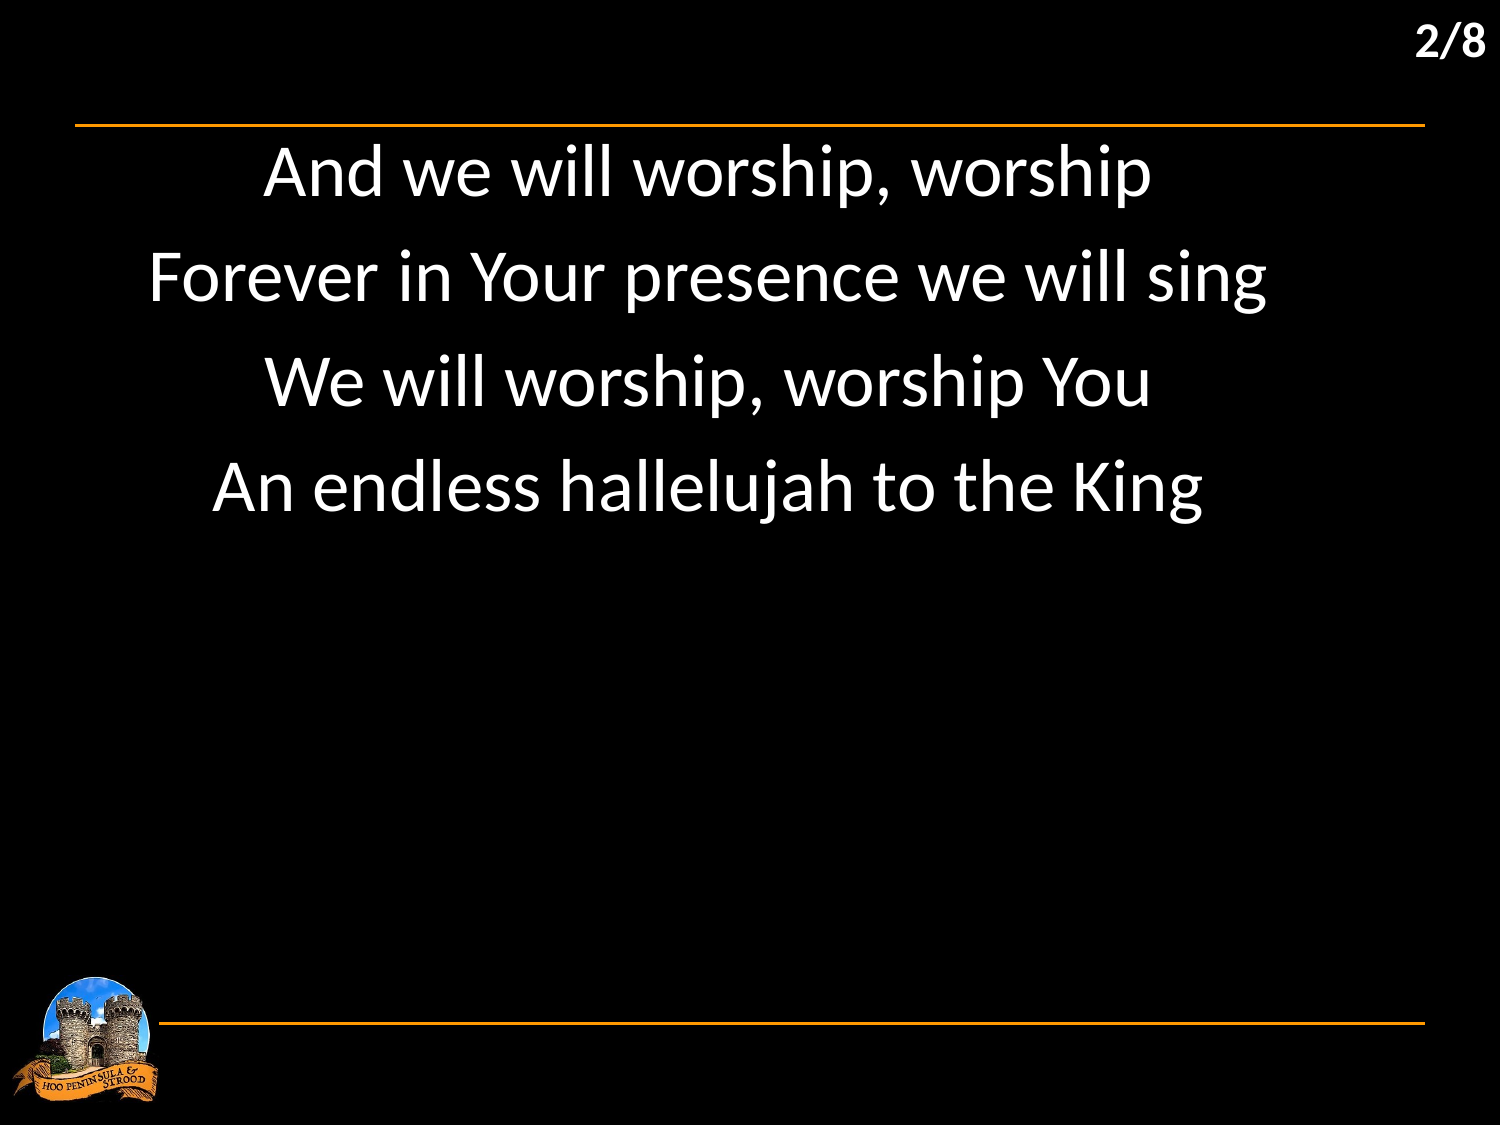

2/8
And we will worship, worship
Forever in Your presence we will sing
We will worship, worship You
An endless hallelujah to the King